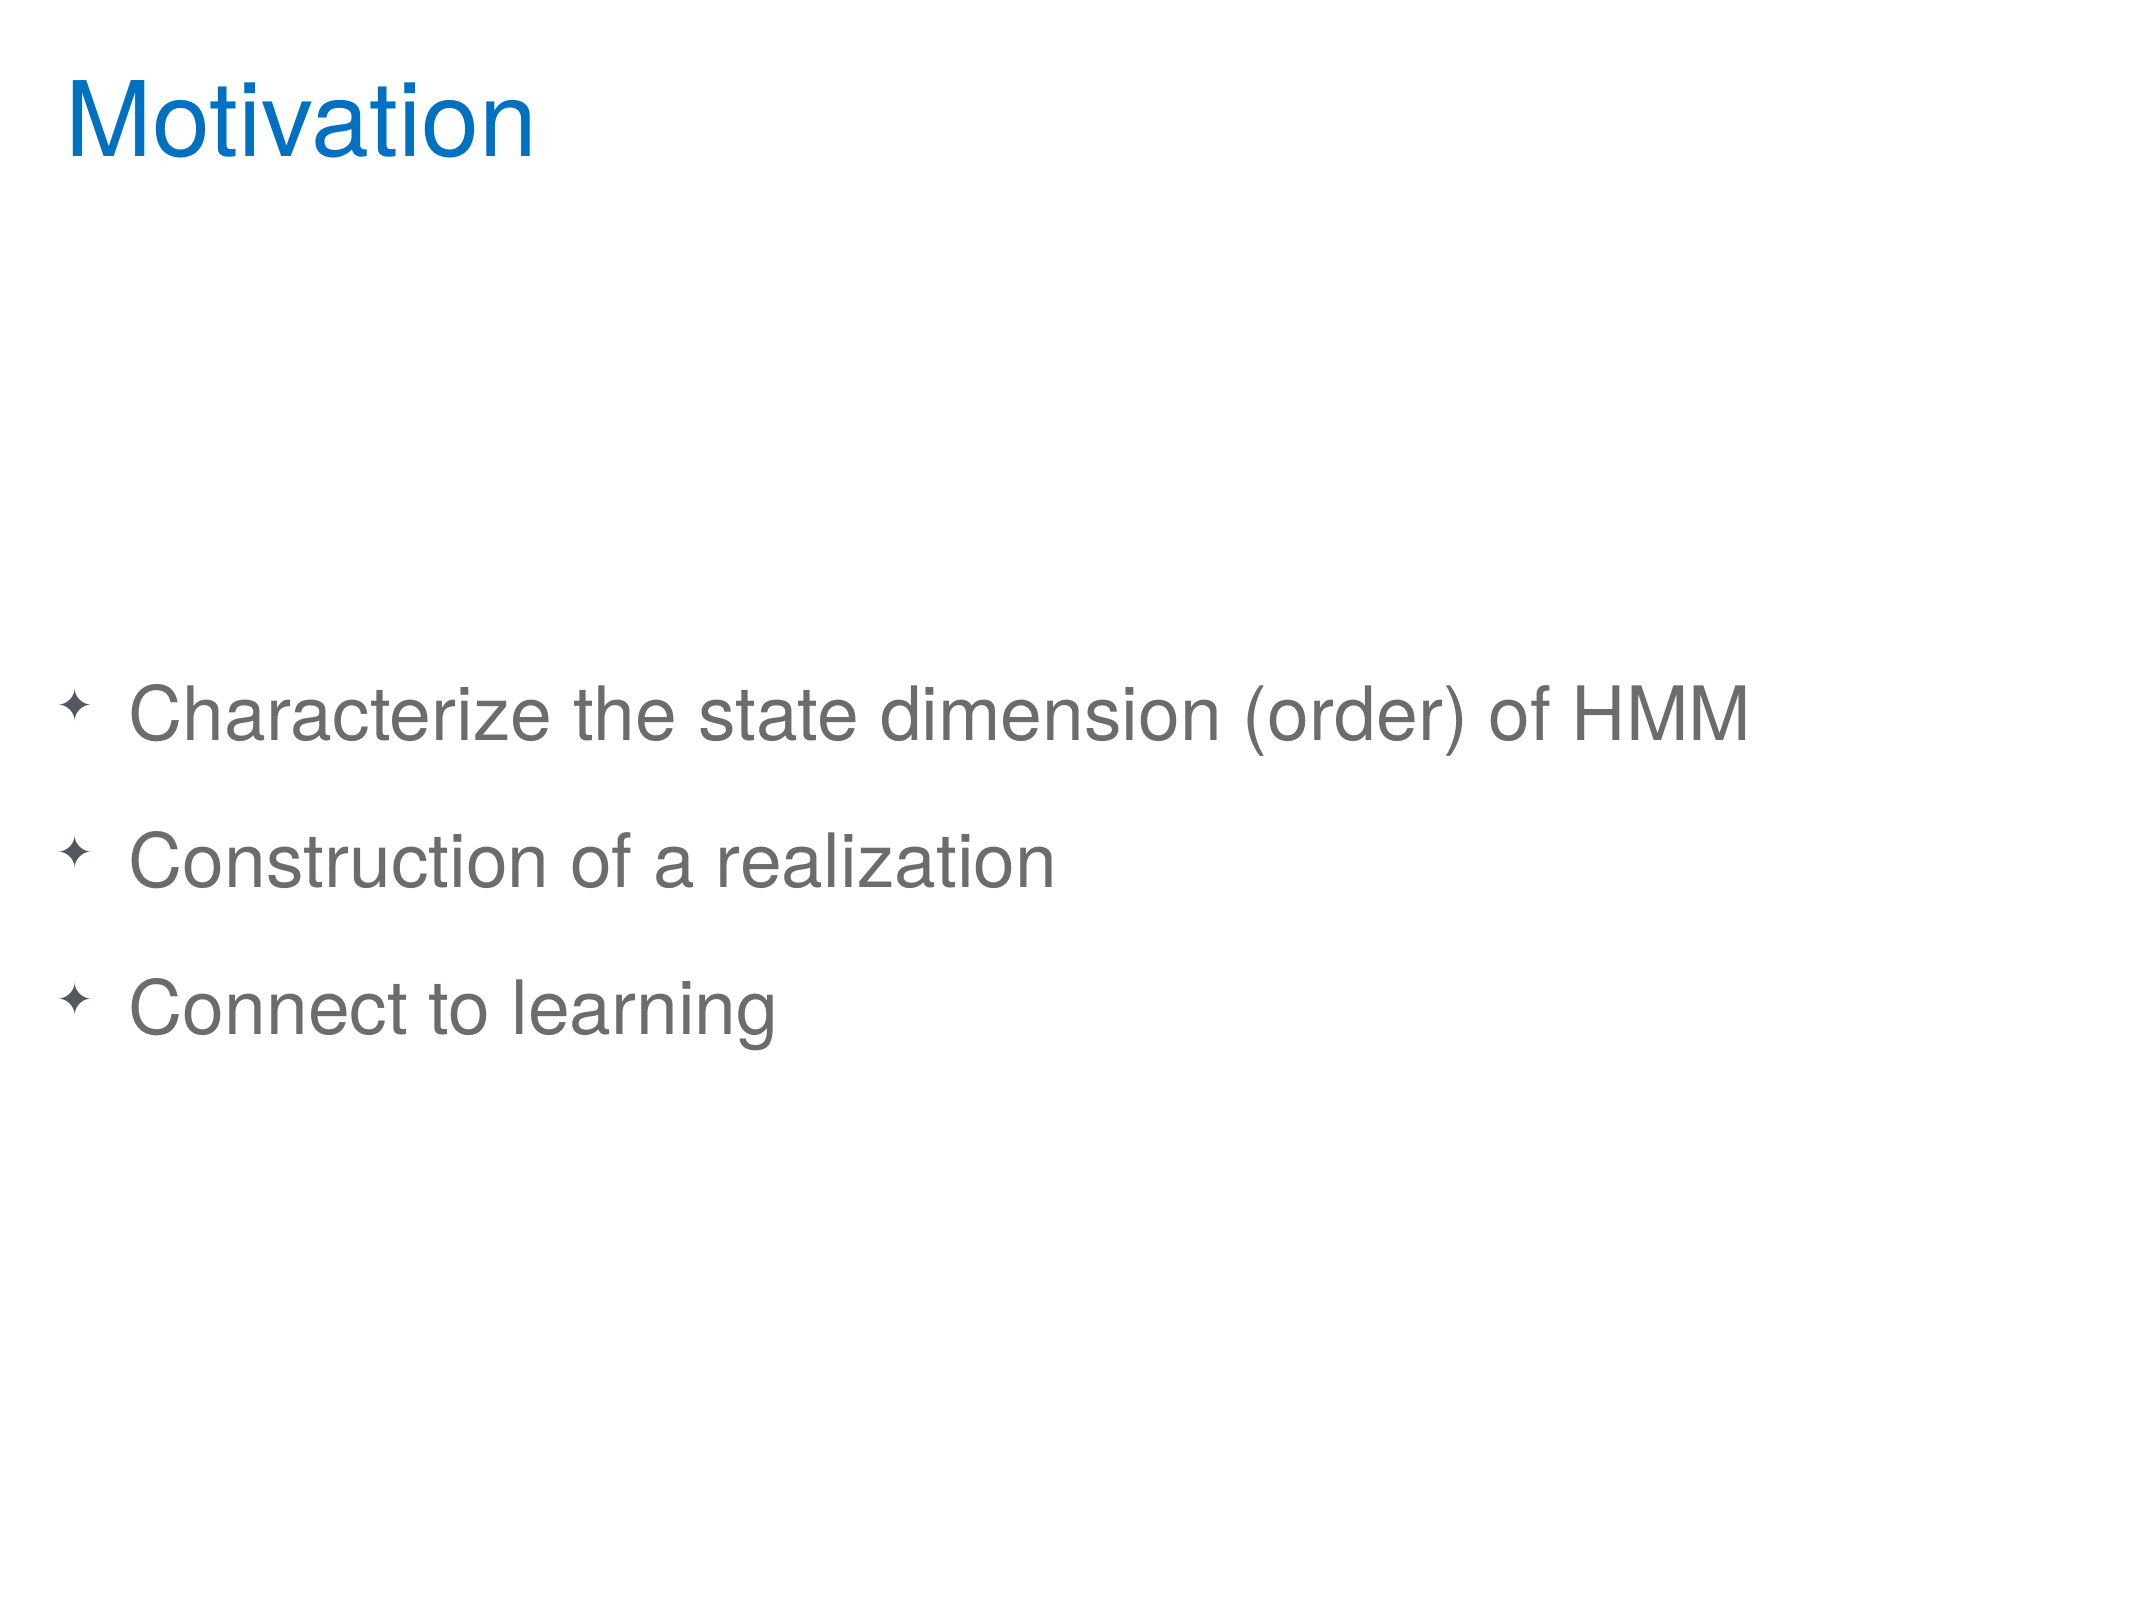

# Motivation
Characterize the state dimension (order) of HMM
Construction of a realization
Connect to learning